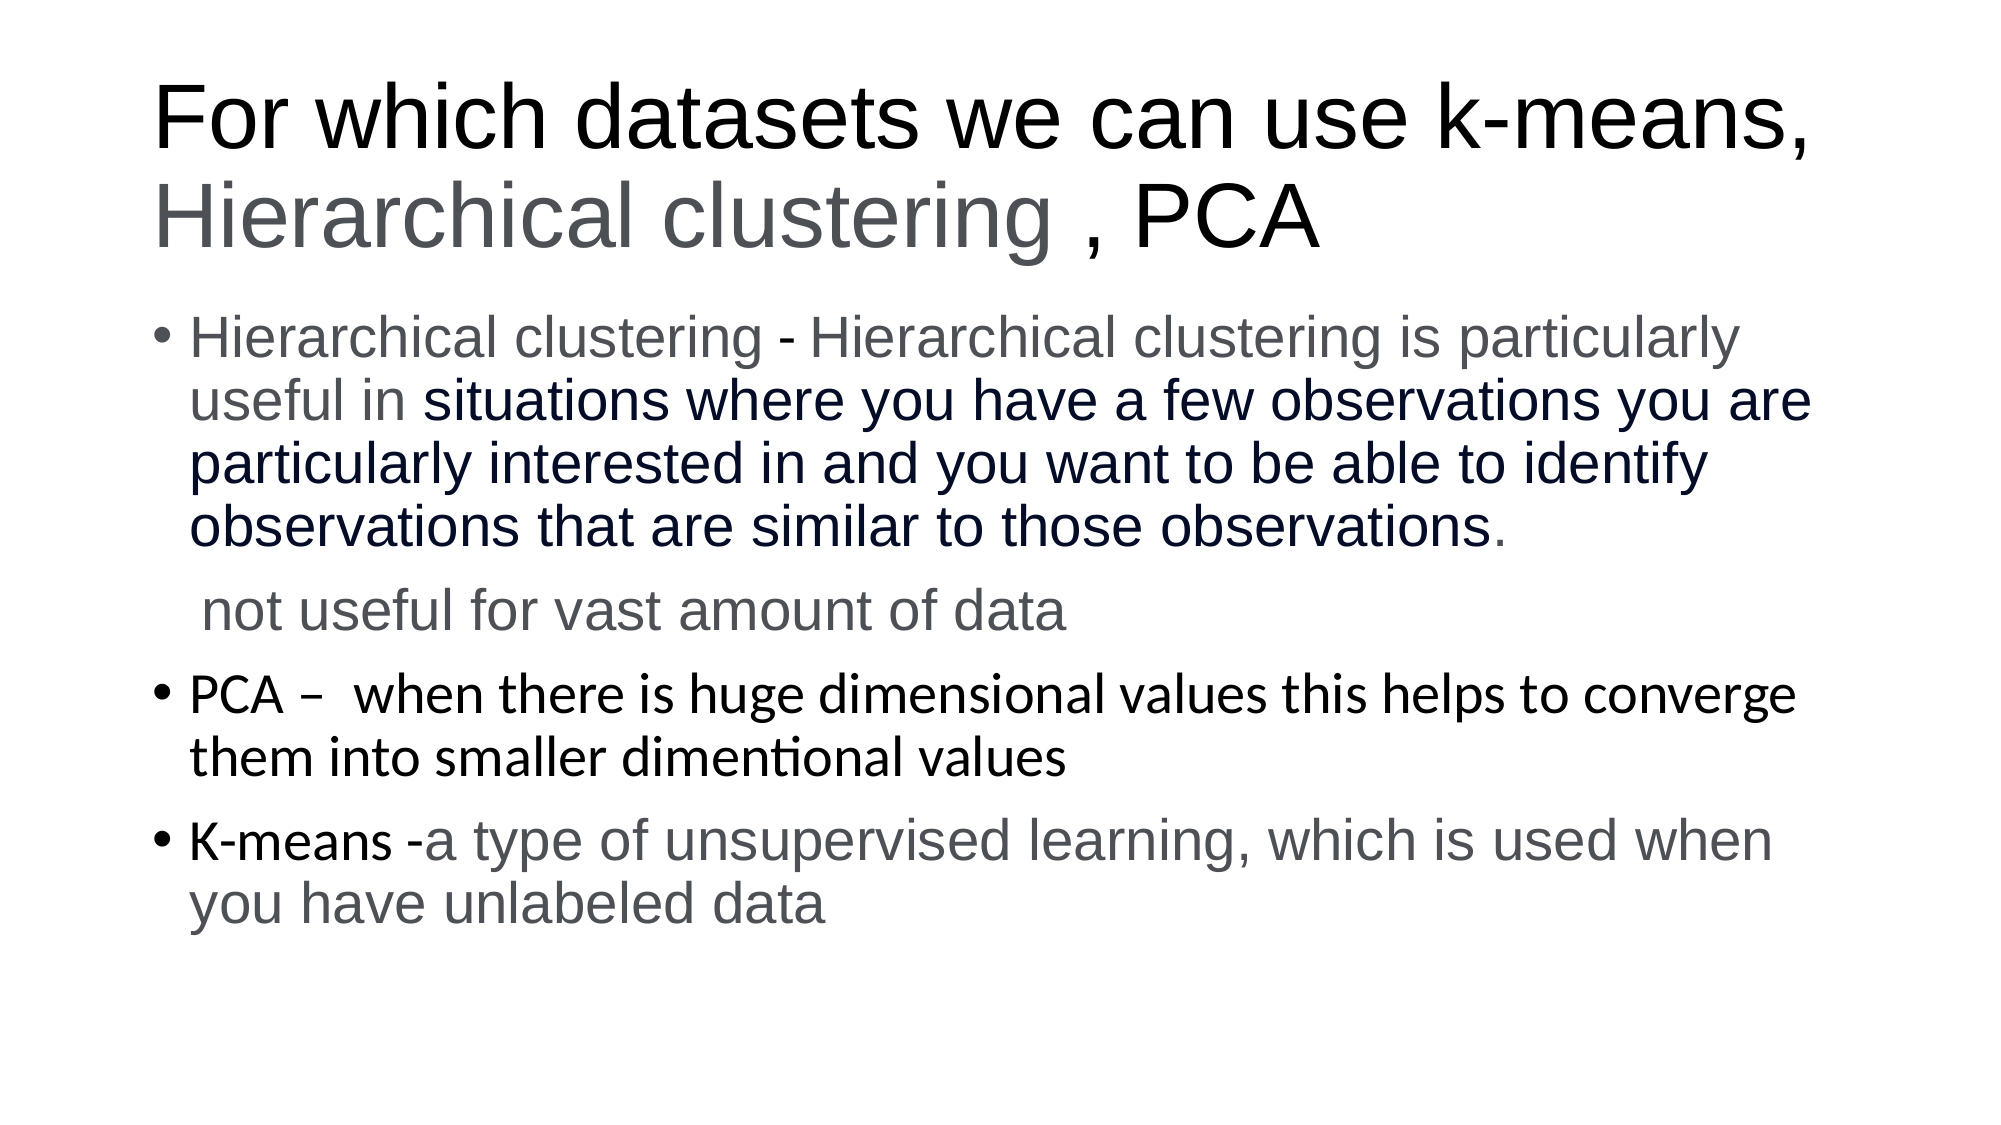

# For which datasets we can use k-means, Hierarchical clustering , PCA
Hierarchical clustering - Hierarchical clustering is particularly useful in situations where you have a few observations you are particularly interested in and you want to be able to identify observations that are similar to those observations.
   not useful for vast amount of data
PCA –  when there is huge dimensional values this helps to converge them into smaller dimentional values
K-means -a type of unsupervised learning, which is used when you have unlabeled data